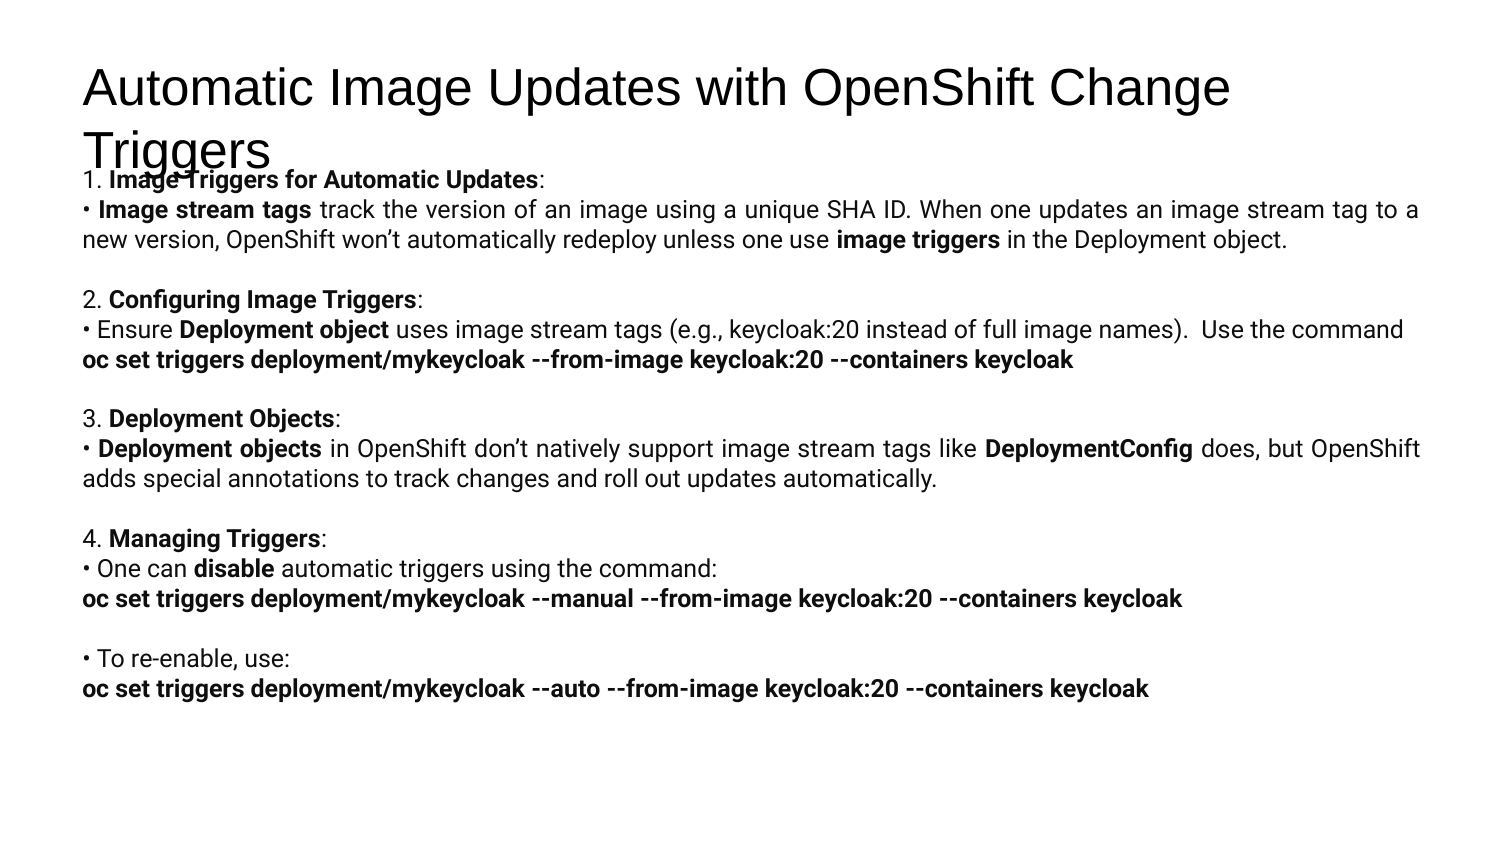

# Automatic Image Updates with OpenShift Change Triggers
1. Image Triggers for Automatic Updates:
• Image stream tags track the version of an image using a unique SHA ID. When one updates an image stream tag to a new version, OpenShift won’t automatically redeploy unless one use image triggers in the Deployment object.

2. Configuring Image Triggers:
• Ensure Deployment object uses image stream tags (e.g., keycloak:20 instead of full image names).  Use the command
oc set triggers deployment/mykeycloak --from-image keycloak:20 --containers keycloak

3. Deployment Objects:
• Deployment objects in OpenShift don’t natively support image stream tags like DeploymentConfig does, but OpenShift adds special annotations to track changes and roll out updates automatically.

4. Managing Triggers:
• One can disable automatic triggers using the command:
oc set triggers deployment/mykeycloak --manual --from-image keycloak:20 --containers keycloak

• To re-enable, use:
oc set triggers deployment/mykeycloak --auto --from-image keycloak:20 --containers keycloak